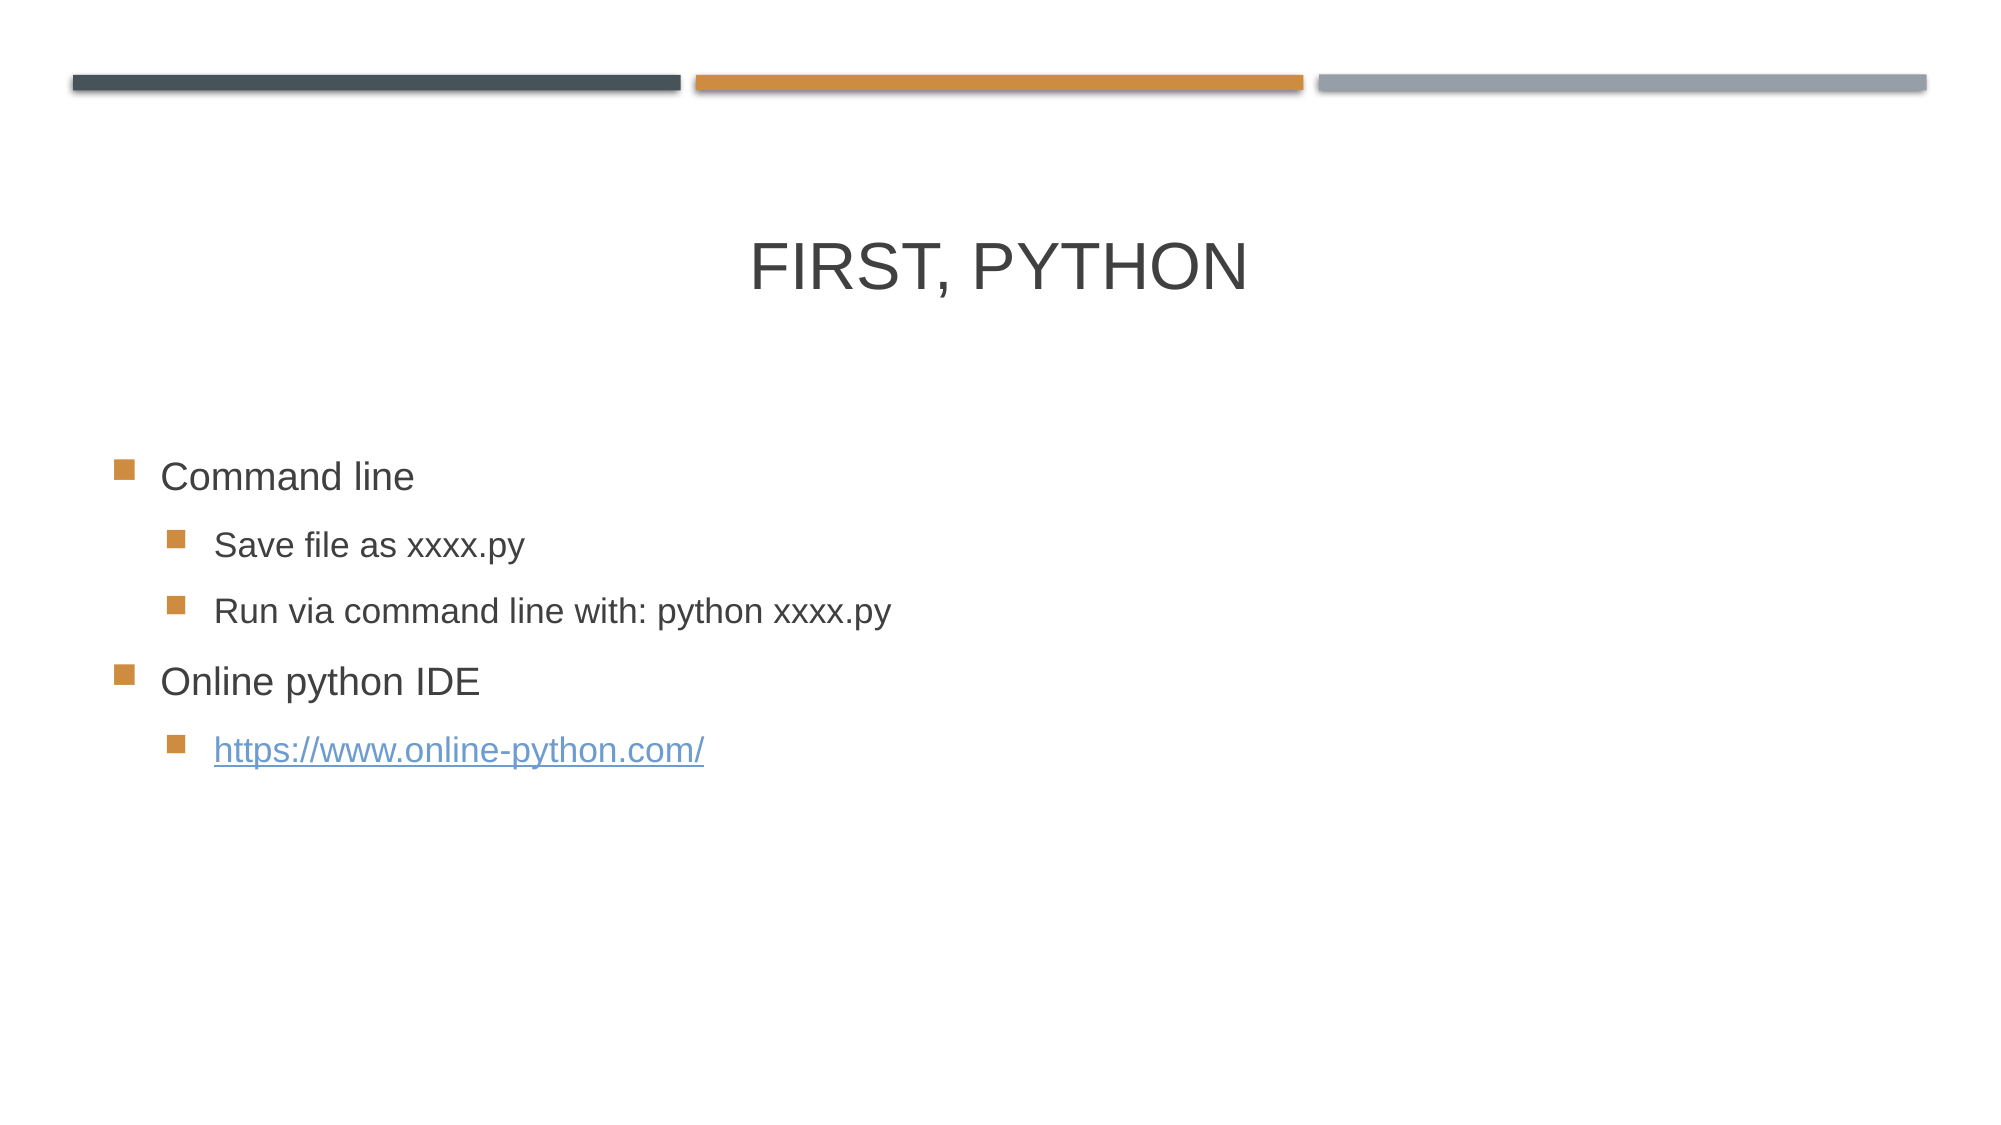

# First, python
Command line
Save file as xxxx.py
Run via command line with: python xxxx.py
Online python IDE
https://www.online-python.com/